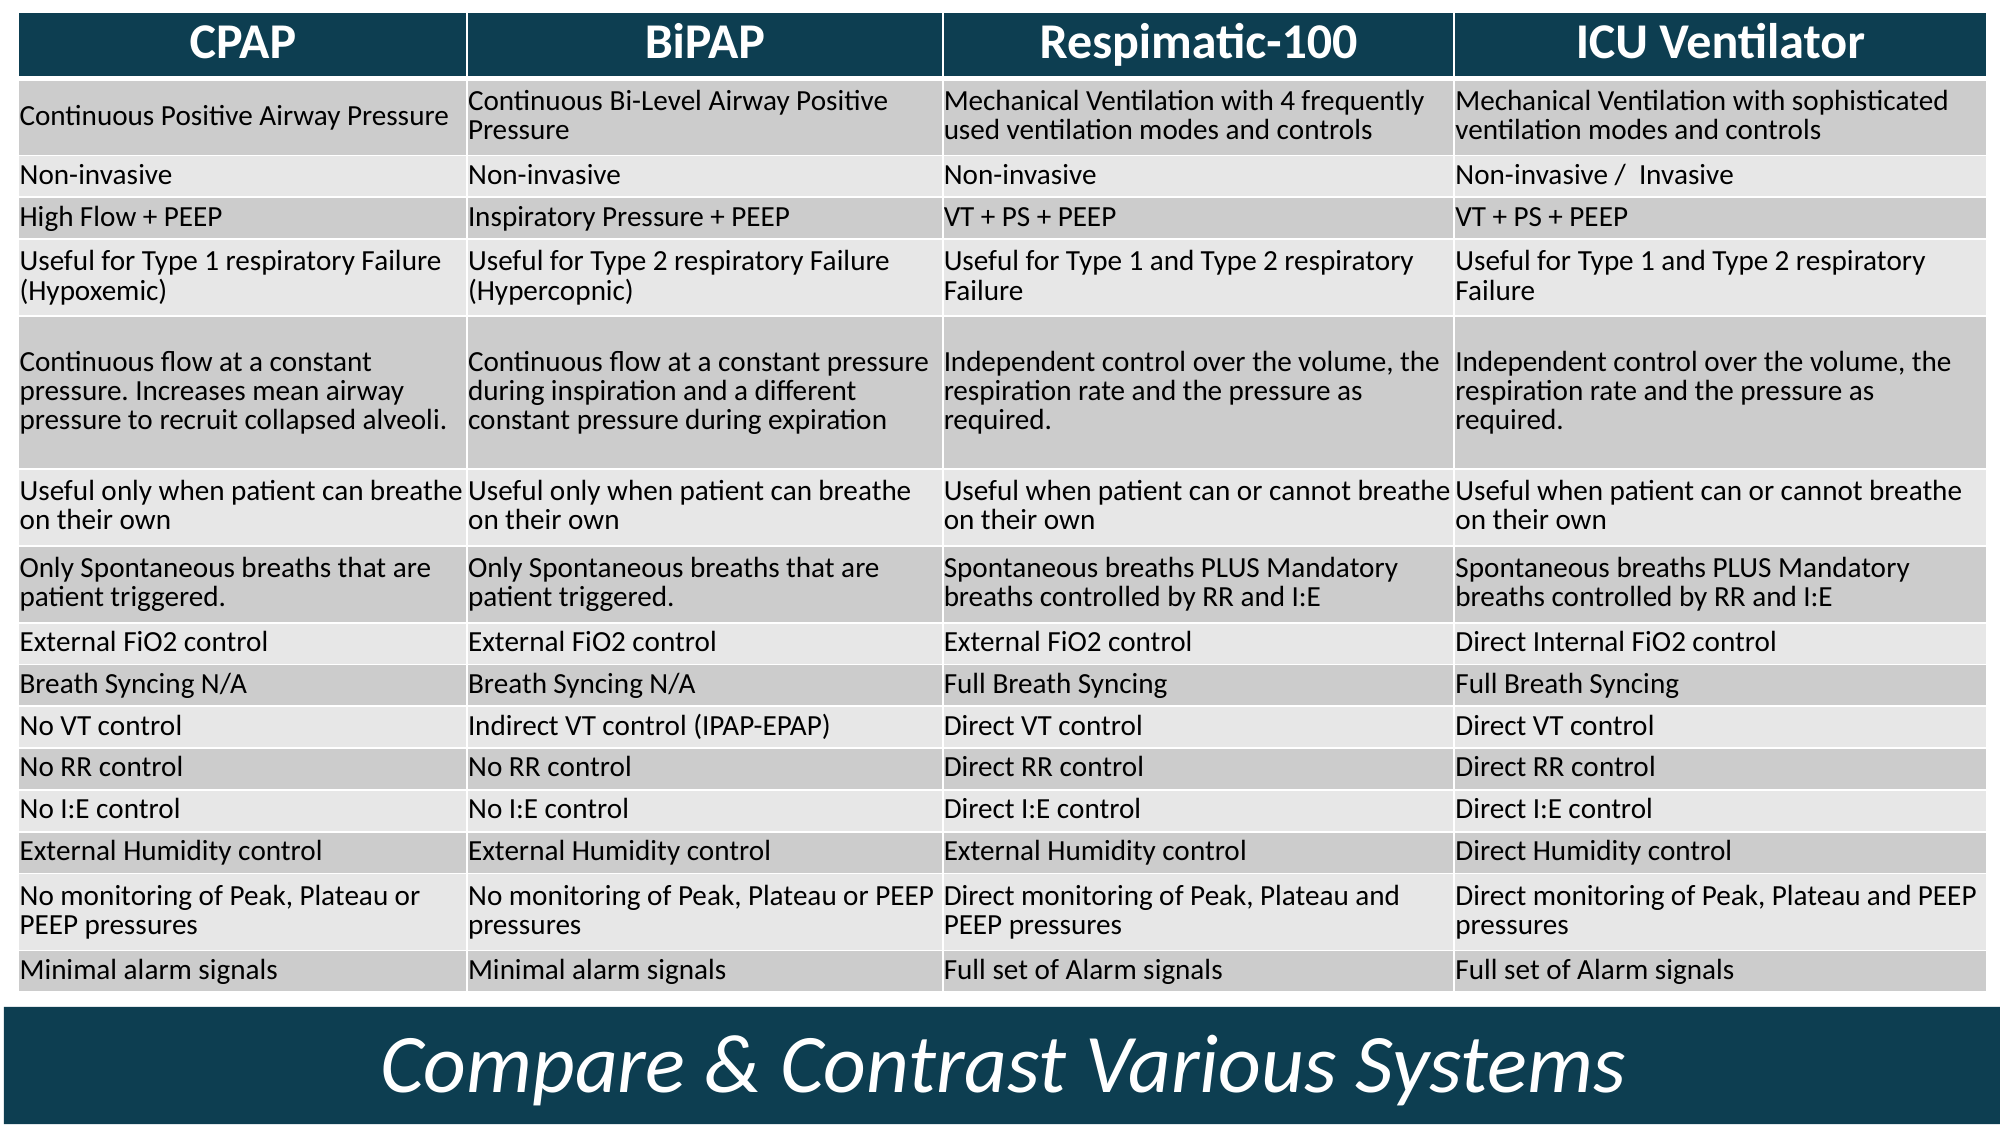

| CPAP | BiPAP | Respimatic-100 | ICU Ventilator |
| --- | --- | --- | --- |
| Continuous Positive Airway Pressure | Continuous Bi-Level Airway Positive Pressure | Mechanical Ventilation with 4 frequently used ventilation modes and controls | Mechanical Ventilation with sophisticated ventilation modes and controls |
| Non-invasive | Non-invasive | Non-invasive | Non-invasive / Invasive |
| High Flow + PEEP | Inspiratory Pressure + PEEP | VT + PS + PEEP | VT + PS + PEEP |
| Useful for Type 1 respiratory Failure (Hypoxemic) | Useful for Type 2 respiratory Failure (Hypercopnic) | Useful for Type 1 and Type 2 respiratory Failure | Useful for Type 1 and Type 2 respiratory Failure |
| Continuous flow at a constant pressure. Increases mean airway pressure to recruit collapsed alveoli. | Continuous flow at a constant pressure during inspiration and a different constant pressure during expiration | Independent control over the volume, the respiration rate and the pressure as required. | Independent control over the volume, the respiration rate and the pressure as required. |
| Useful only when patient can breathe on their own | Useful only when patient can breathe on their own | Useful when patient can or cannot breathe on their own | Useful when patient can or cannot breathe on their own |
| Only Spontaneous breaths that are patient triggered. | Only Spontaneous breaths that are patient triggered. | Spontaneous breaths PLUS Mandatory breaths controlled by RR and I:E | Spontaneous breaths PLUS Mandatory breaths controlled by RR and I:E |
| External FiO2 control | External FiO2 control | External FiO2 control | Direct Internal FiO2 control |
| Breath Syncing N/A | Breath Syncing N/A | Full Breath Syncing | Full Breath Syncing |
| No VT control | Indirect VT control (IPAP-EPAP) | Direct VT control | Direct VT control |
| No RR control | No RR control | Direct RR control | Direct RR control |
| No I:E control | No I:E control | Direct I:E control | Direct I:E control |
| External Humidity control | External Humidity control | External Humidity control | Direct Humidity control |
| No monitoring of Peak, Plateau or PEEP pressures | No monitoring of Peak, Plateau or PEEP pressures | Direct monitoring of Peak, Plateau and PEEP pressures | Direct monitoring of Peak, Plateau and PEEP pressures |
| Minimal alarm signals | Minimal alarm signals | Full set of Alarm signals | Full set of Alarm signals |
# Compare & Contrast Various Systems